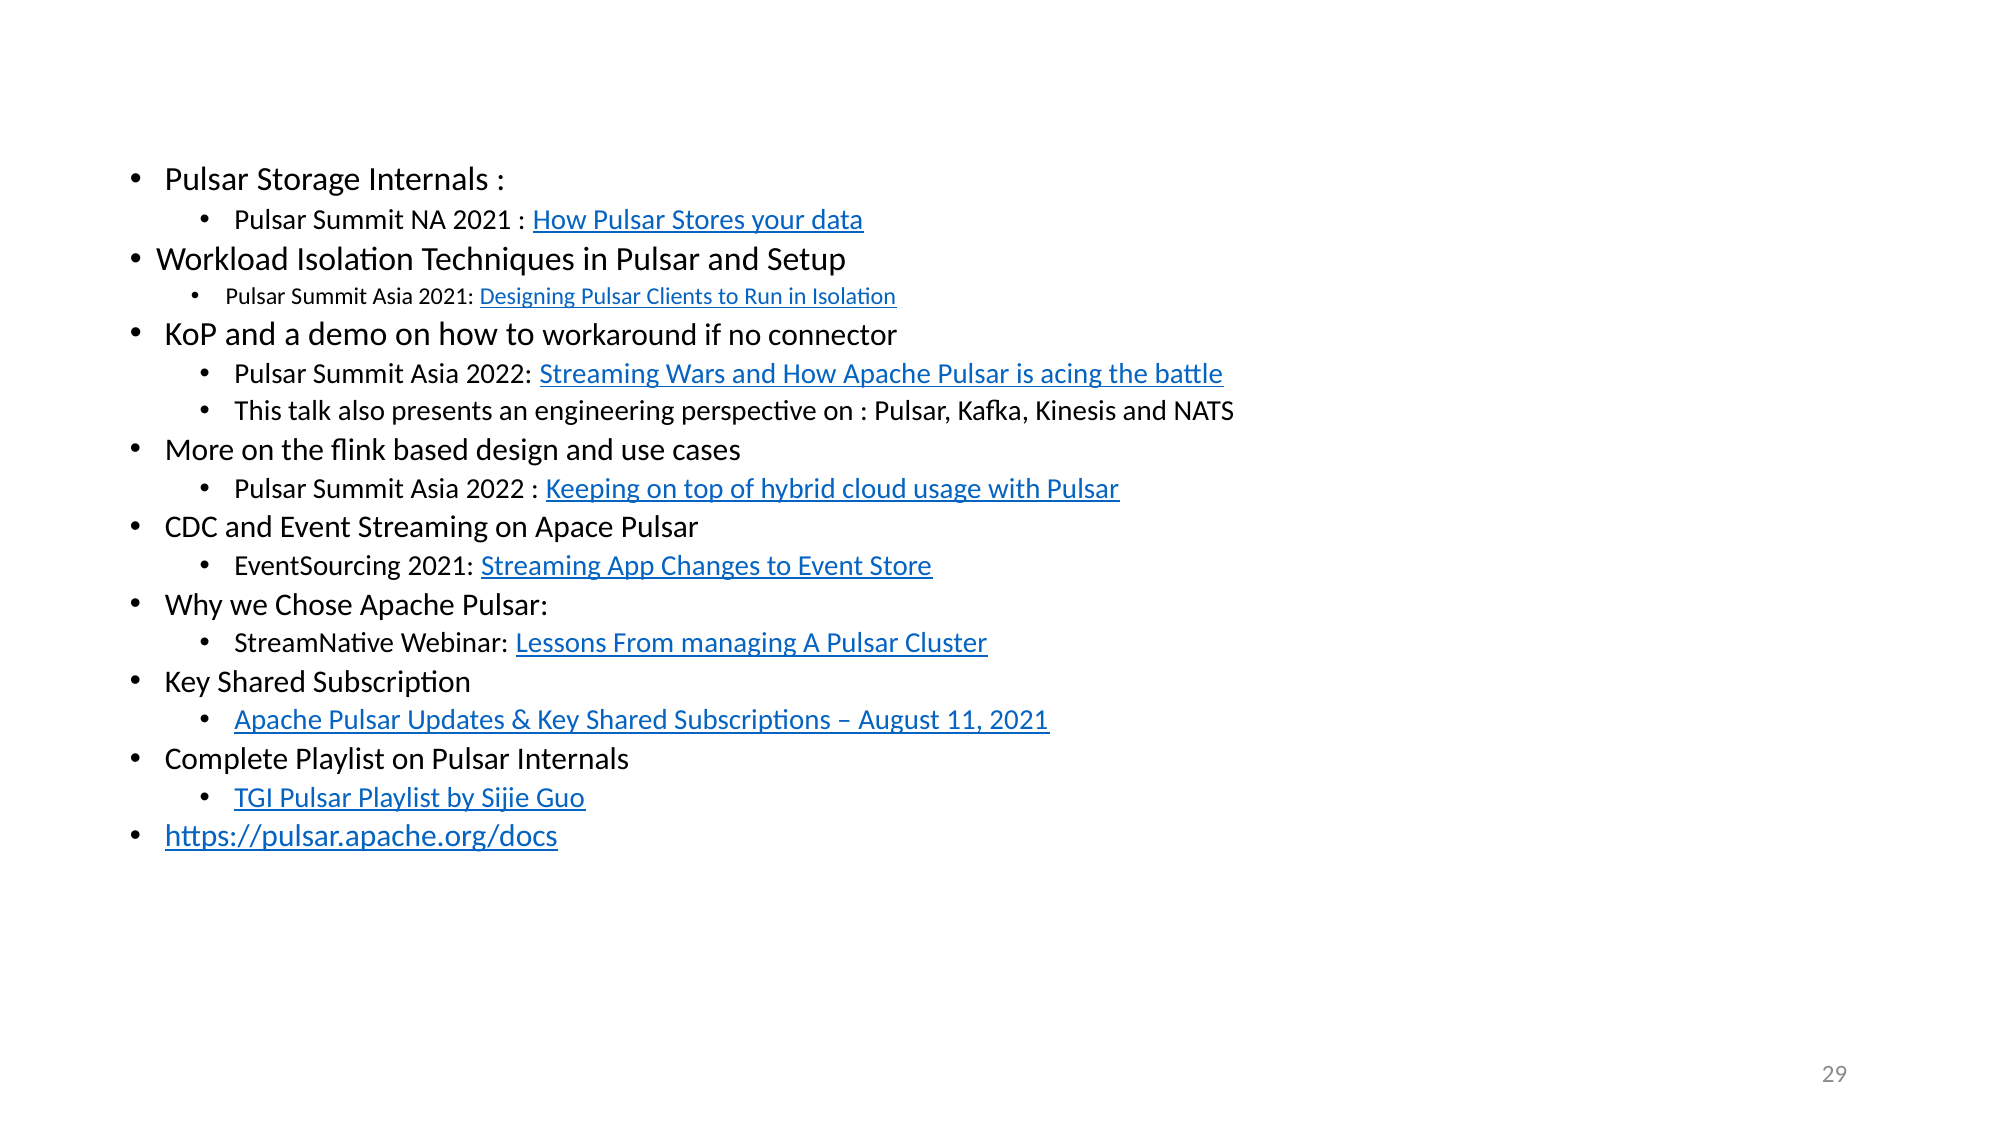

Pulsar Storage Internals :
Pulsar Summit NA 2021 : How Pulsar Stores your data
Workload Isolation Techniques in Pulsar and Setup
Pulsar Summit Asia 2021: Designing Pulsar Clients to Run in Isolation
KoP and a demo on how to workaround if no connector
Pulsar Summit Asia 2022: Streaming Wars and How Apache Pulsar is acing the battle
This talk also presents an engineering perspective on : Pulsar, Kafka, Kinesis and NATS
More on the flink based design and use cases
Pulsar Summit Asia 2022 : Keeping on top of hybrid cloud usage with Pulsar
CDC and Event Streaming on Apace Pulsar
EventSourcing 2021: Streaming App Changes to Event Store
Why we Chose Apache Pulsar:
StreamNative Webinar: Lessons From managing A Pulsar Cluster
Key Shared Subscription
Apache Pulsar Updates & Key Shared Subscriptions – August 11, 2021
Complete Playlist on Pulsar Internals
TGI Pulsar Playlist by Sijie Guo
https://pulsar.apache.org/docs

29